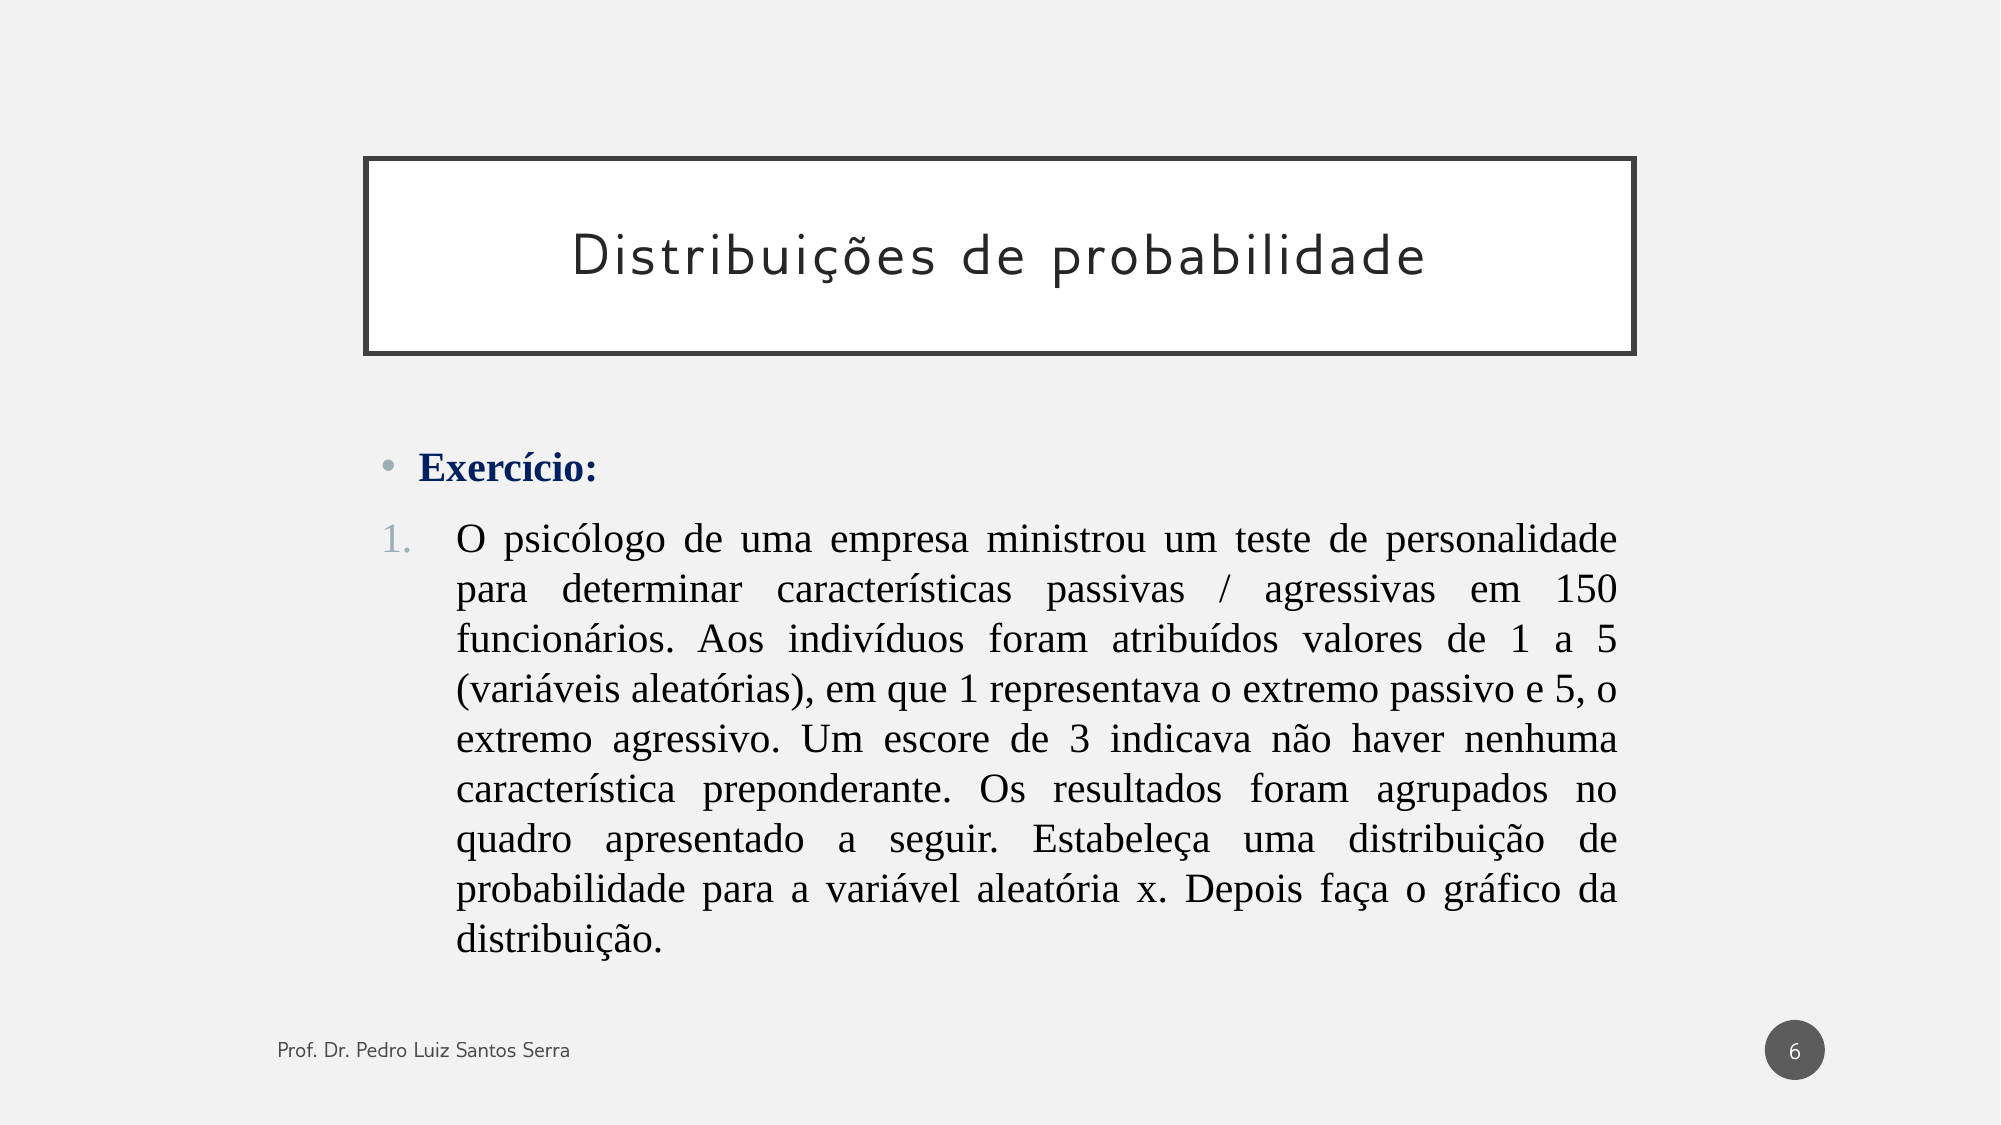

# Distribuições de probabilidade
Exercício:
O psicólogo de uma empresa ministrou um teste de personalidade para determinar características passivas / agressivas em 150 funcionários. Aos indivíduos foram atribuídos valores de 1 a 5 (variáveis aleatórias), em que 1 representava o extremo passivo e 5, o extremo agressivo. Um escore de 3 indicava não haver nenhuma característica preponderante. Os resultados foram agrupados no quadro apresentado a seguir. Estabeleça uma distribuição de probabilidade para a variável aleatória x. Depois faça o gráfico da distribuição.
6
Prof. Dr. Pedro Luiz Santos Serra